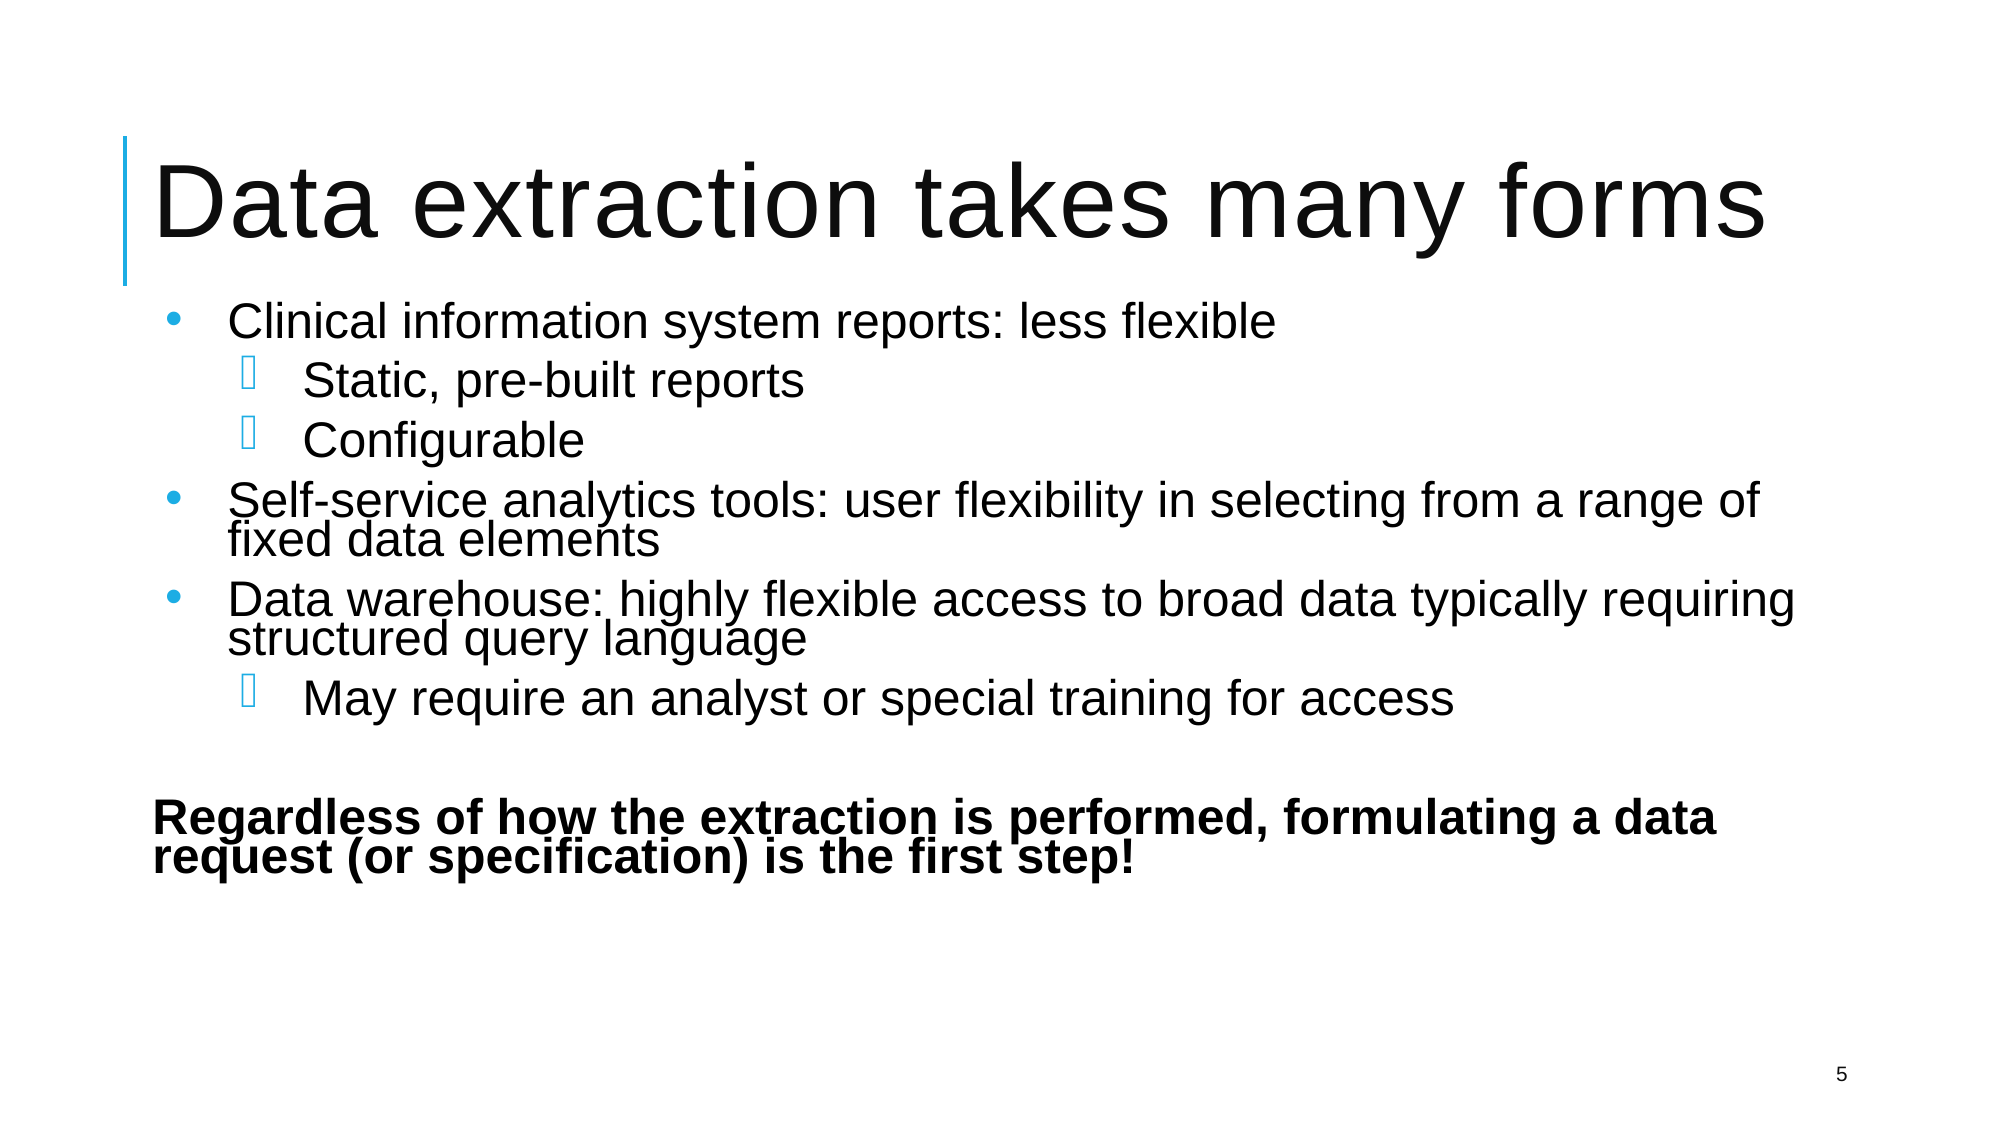

# Data extraction takes many forms
Clinical information system reports: less flexible
Static, pre-built reports
Configurable
Self-service analytics tools: user flexibility in selecting from a range of fixed data elements
Data warehouse: highly flexible access to broad data typically requiring structured query language
May require an analyst or special training for access

Regardless of how the extraction is performed, formulating a data request (or specification) is the first step!
5